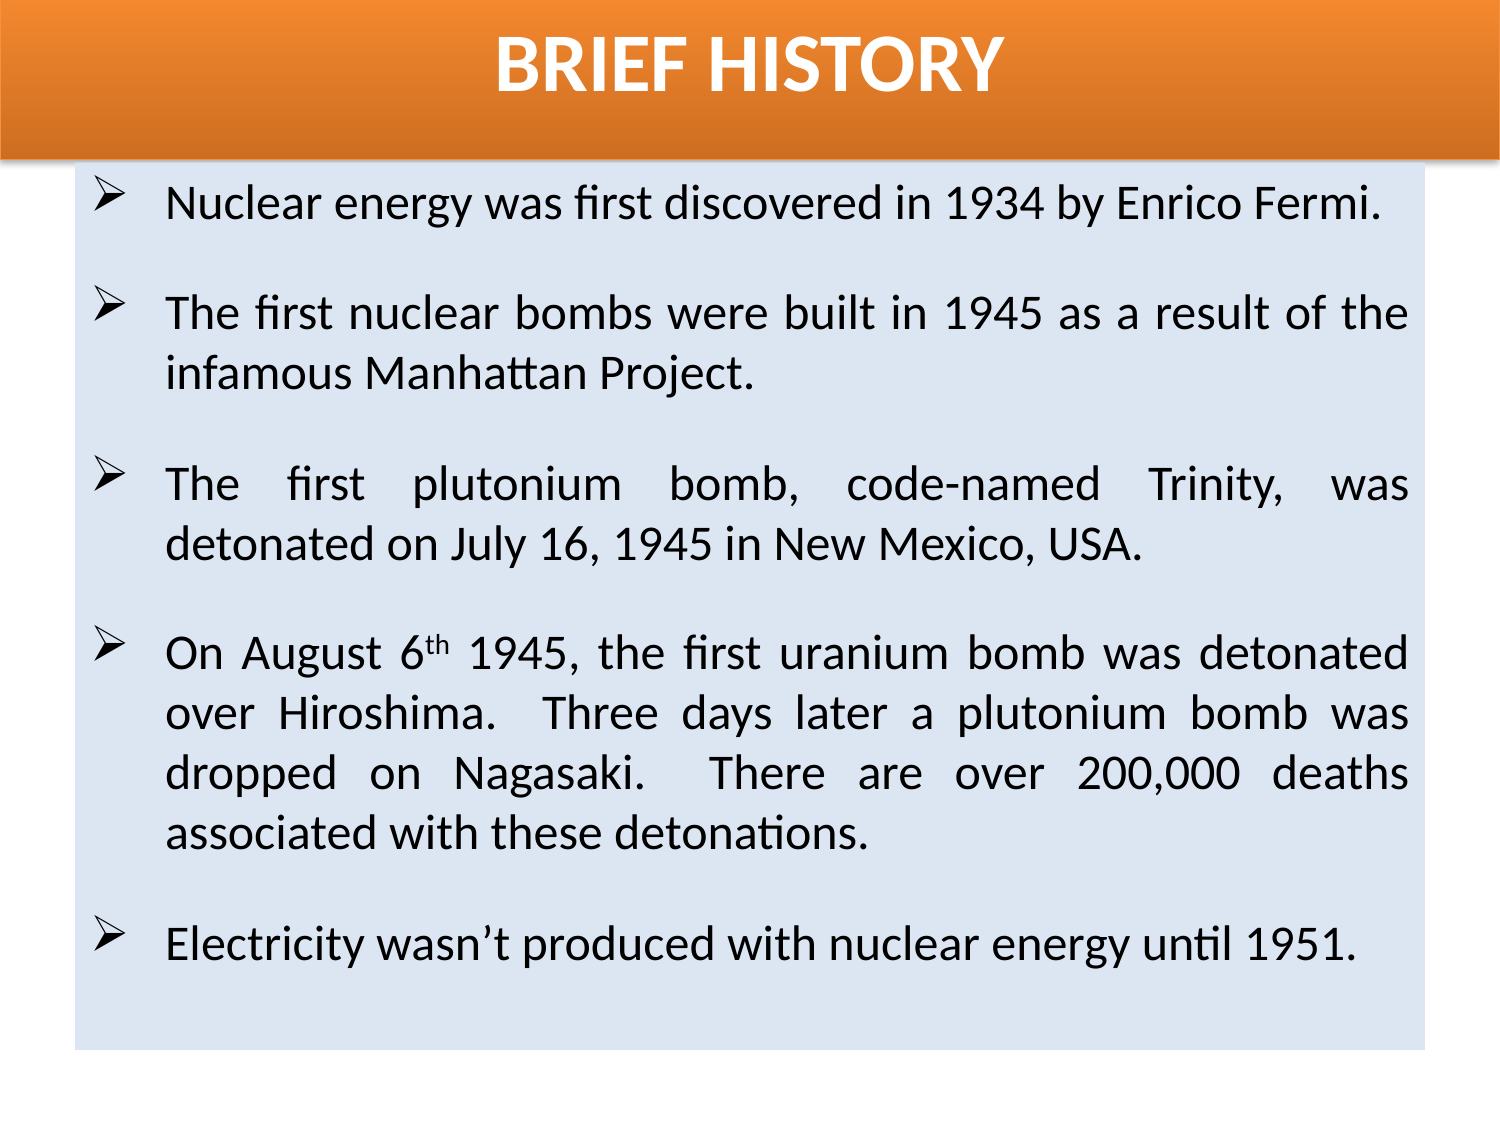

# BRIEF HISTORY
Nuclear energy was first discovered in 1934 by Enrico Fermi.
The first nuclear bombs were built in 1945 as a result of the infamous Manhattan Project.
The first plutonium bomb, code-named Trinity, was detonated on July 16, 1945 in New Mexico, USA.
On August 6th 1945, the first uranium bomb was detonated over Hiroshima.  Three days later a plutonium bomb was dropped on Nagasaki.  There are over 200,000 deaths associated with these detonations.
Electricity wasn’t produced with nuclear energy until 1951.